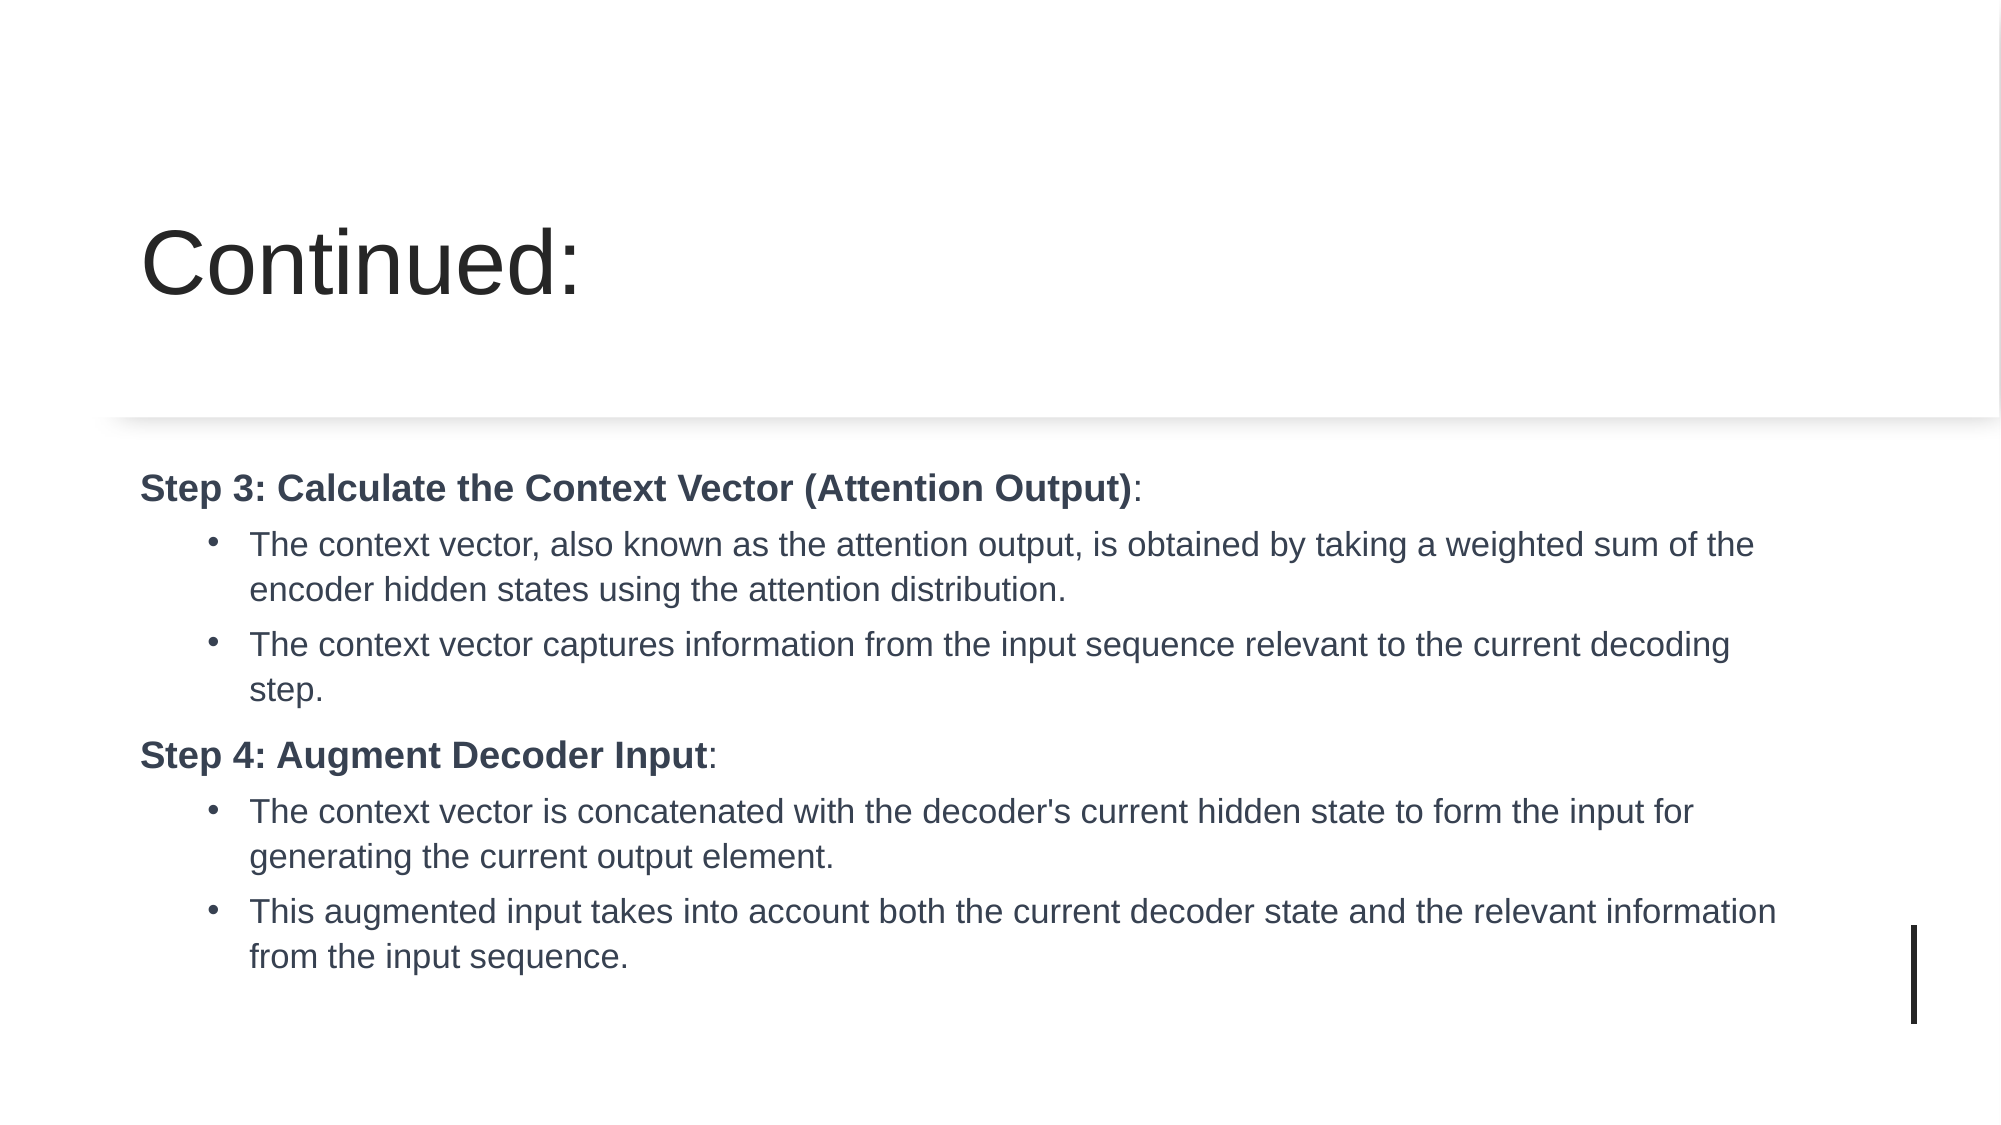

# Continued:
Step 3: Calculate the Context Vector (Attention Output):
The context vector, also known as the attention output, is obtained by taking a weighted sum of the encoder hidden states using the attention distribution.
The context vector captures information from the input sequence relevant to the current decoding step.
Step 4: Augment Decoder Input:
The context vector is concatenated with the decoder's current hidden state to form the input for generating the current output element.
This augmented input takes into account both the current decoder state and the relevant information from the input sequence.